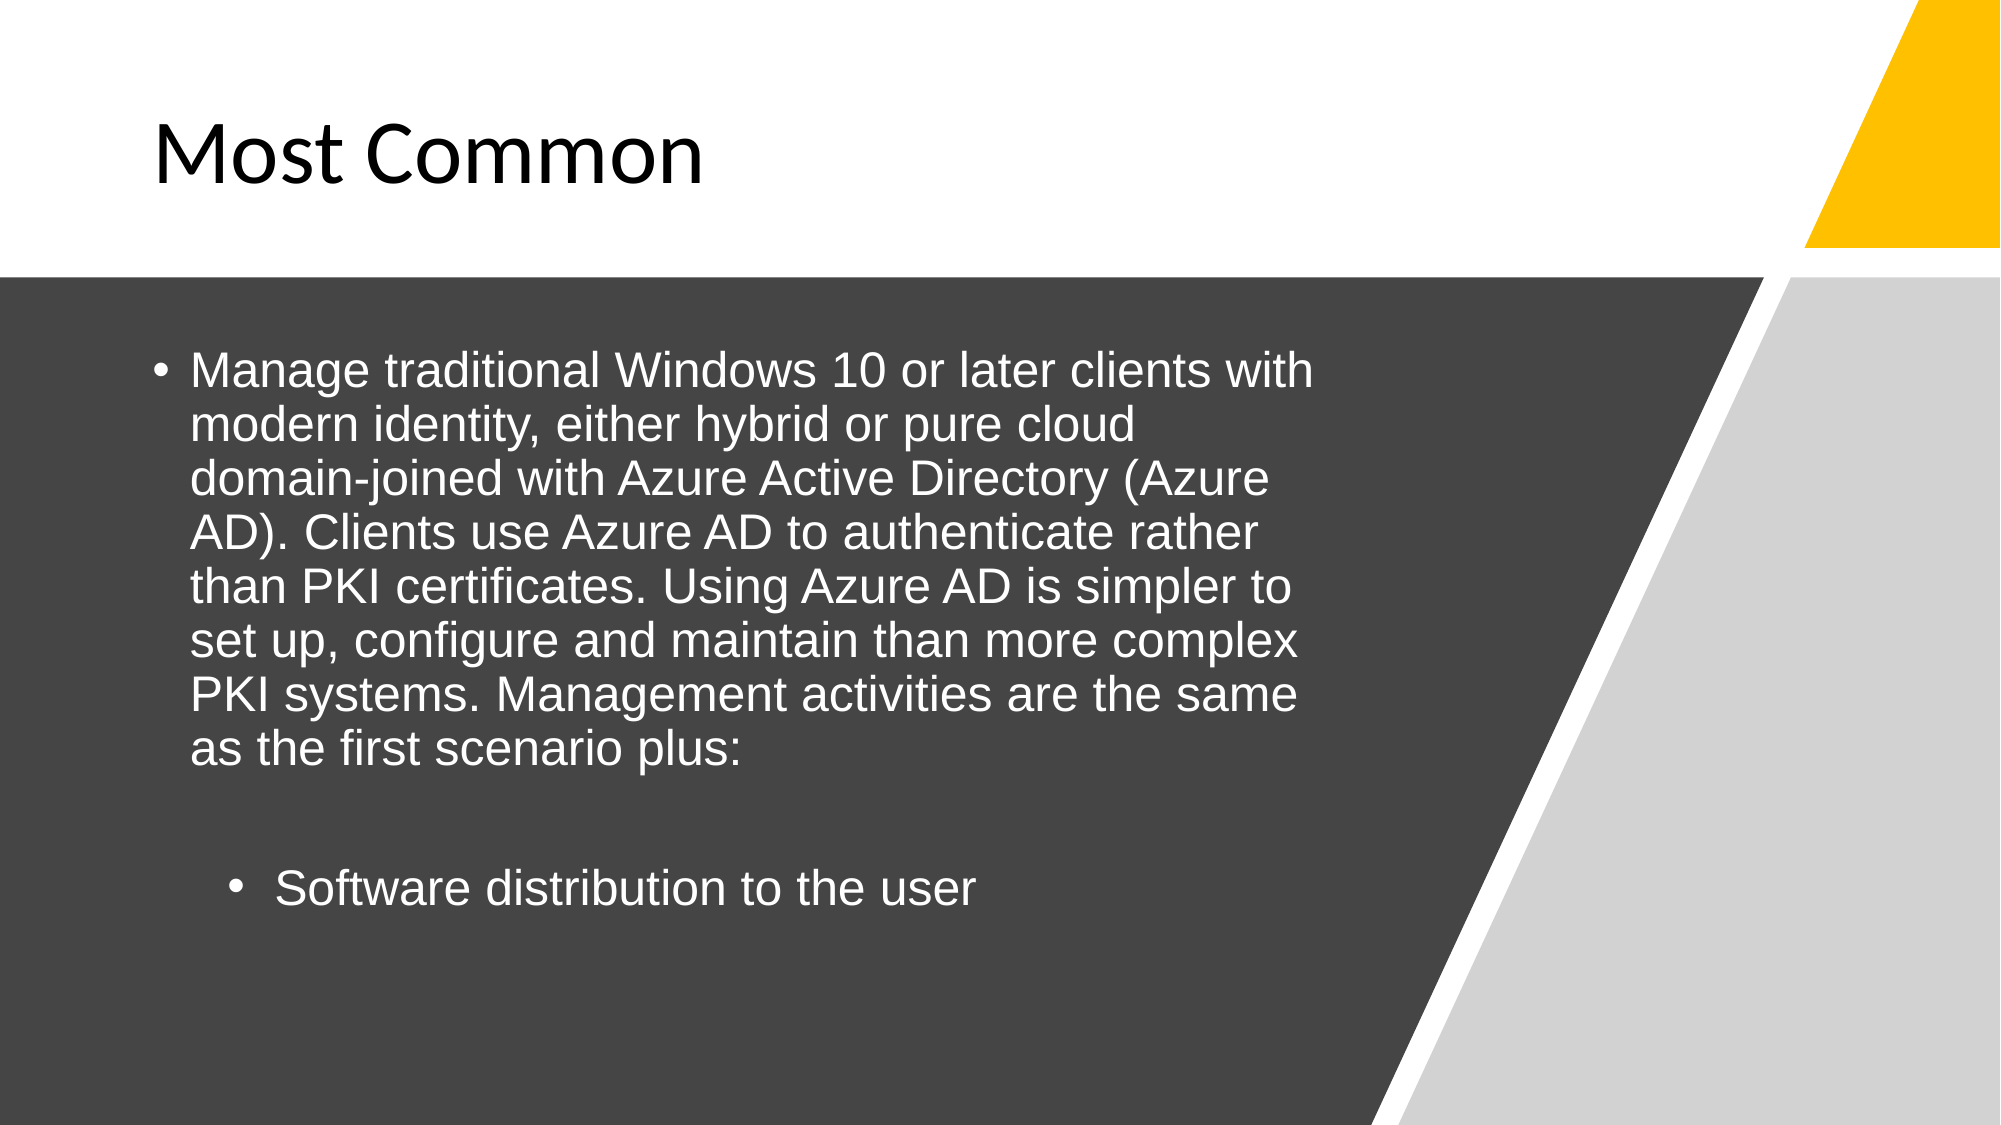

# Most Common

Manage traditional Windows 10 or later clients with modern identity, either hybrid or pure cloud domain-joined with Azure Active Directory (Azure AD). Clients use Azure AD to authenticate rather than PKI certificates. Using Azure AD is simpler to set up, configure and maintain than more complex PKI systems. Management activities are the same as the first scenario plus:

Software distribution to the user